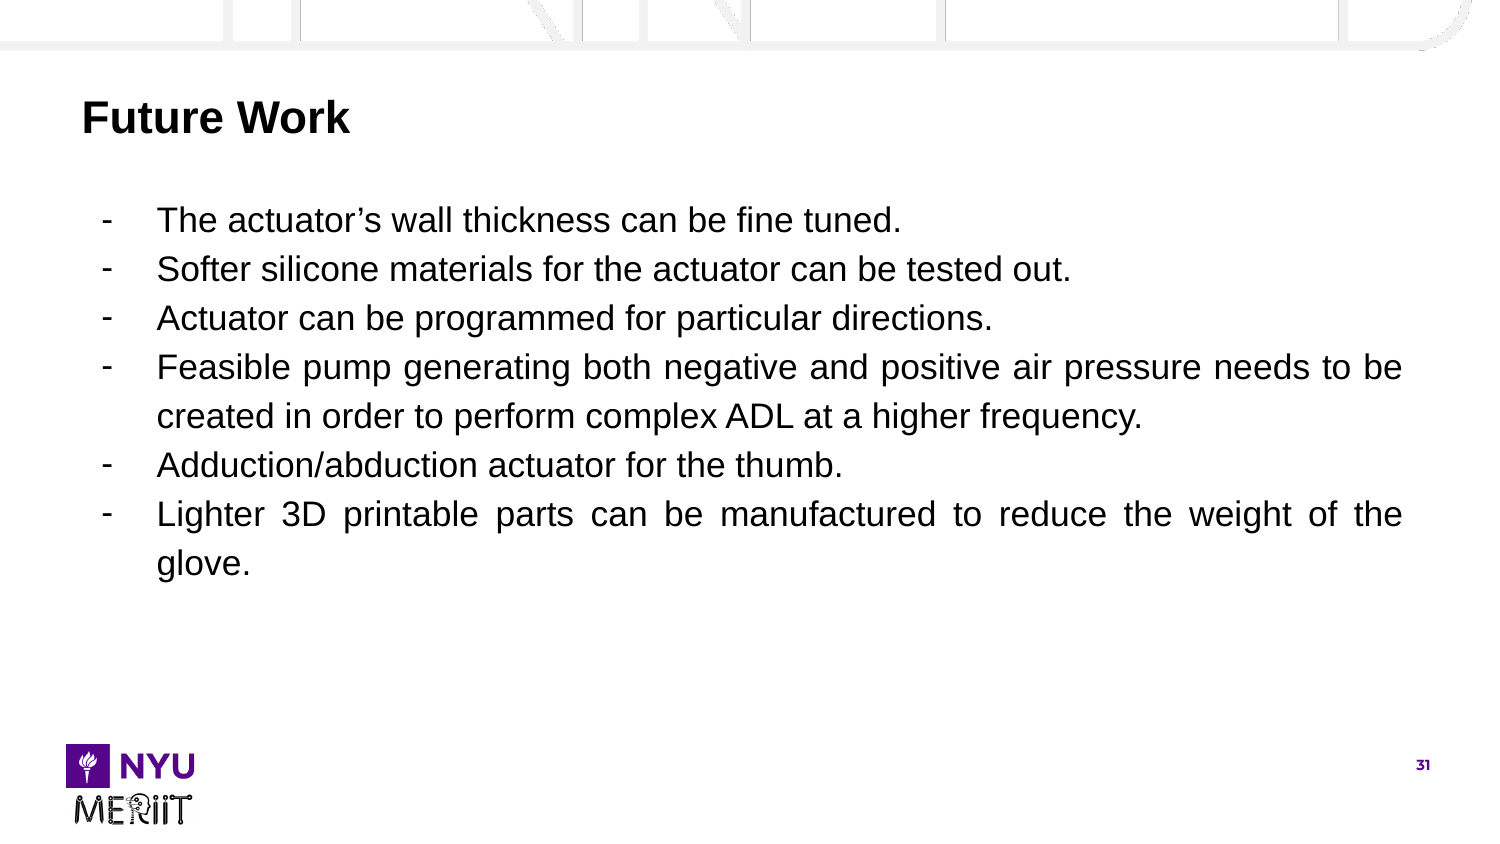

Future Work
The actuator’s wall thickness can be fine tuned.
Softer silicone materials for the actuator can be tested out.
Actuator can be programmed for particular directions.
Feasible pump generating both negative and positive air pressure needs to be created in order to perform complex ADL at a higher frequency.
Adduction/abduction actuator for the thumb.
Lighter 3D printable parts can be manufactured to reduce the weight of the glove.